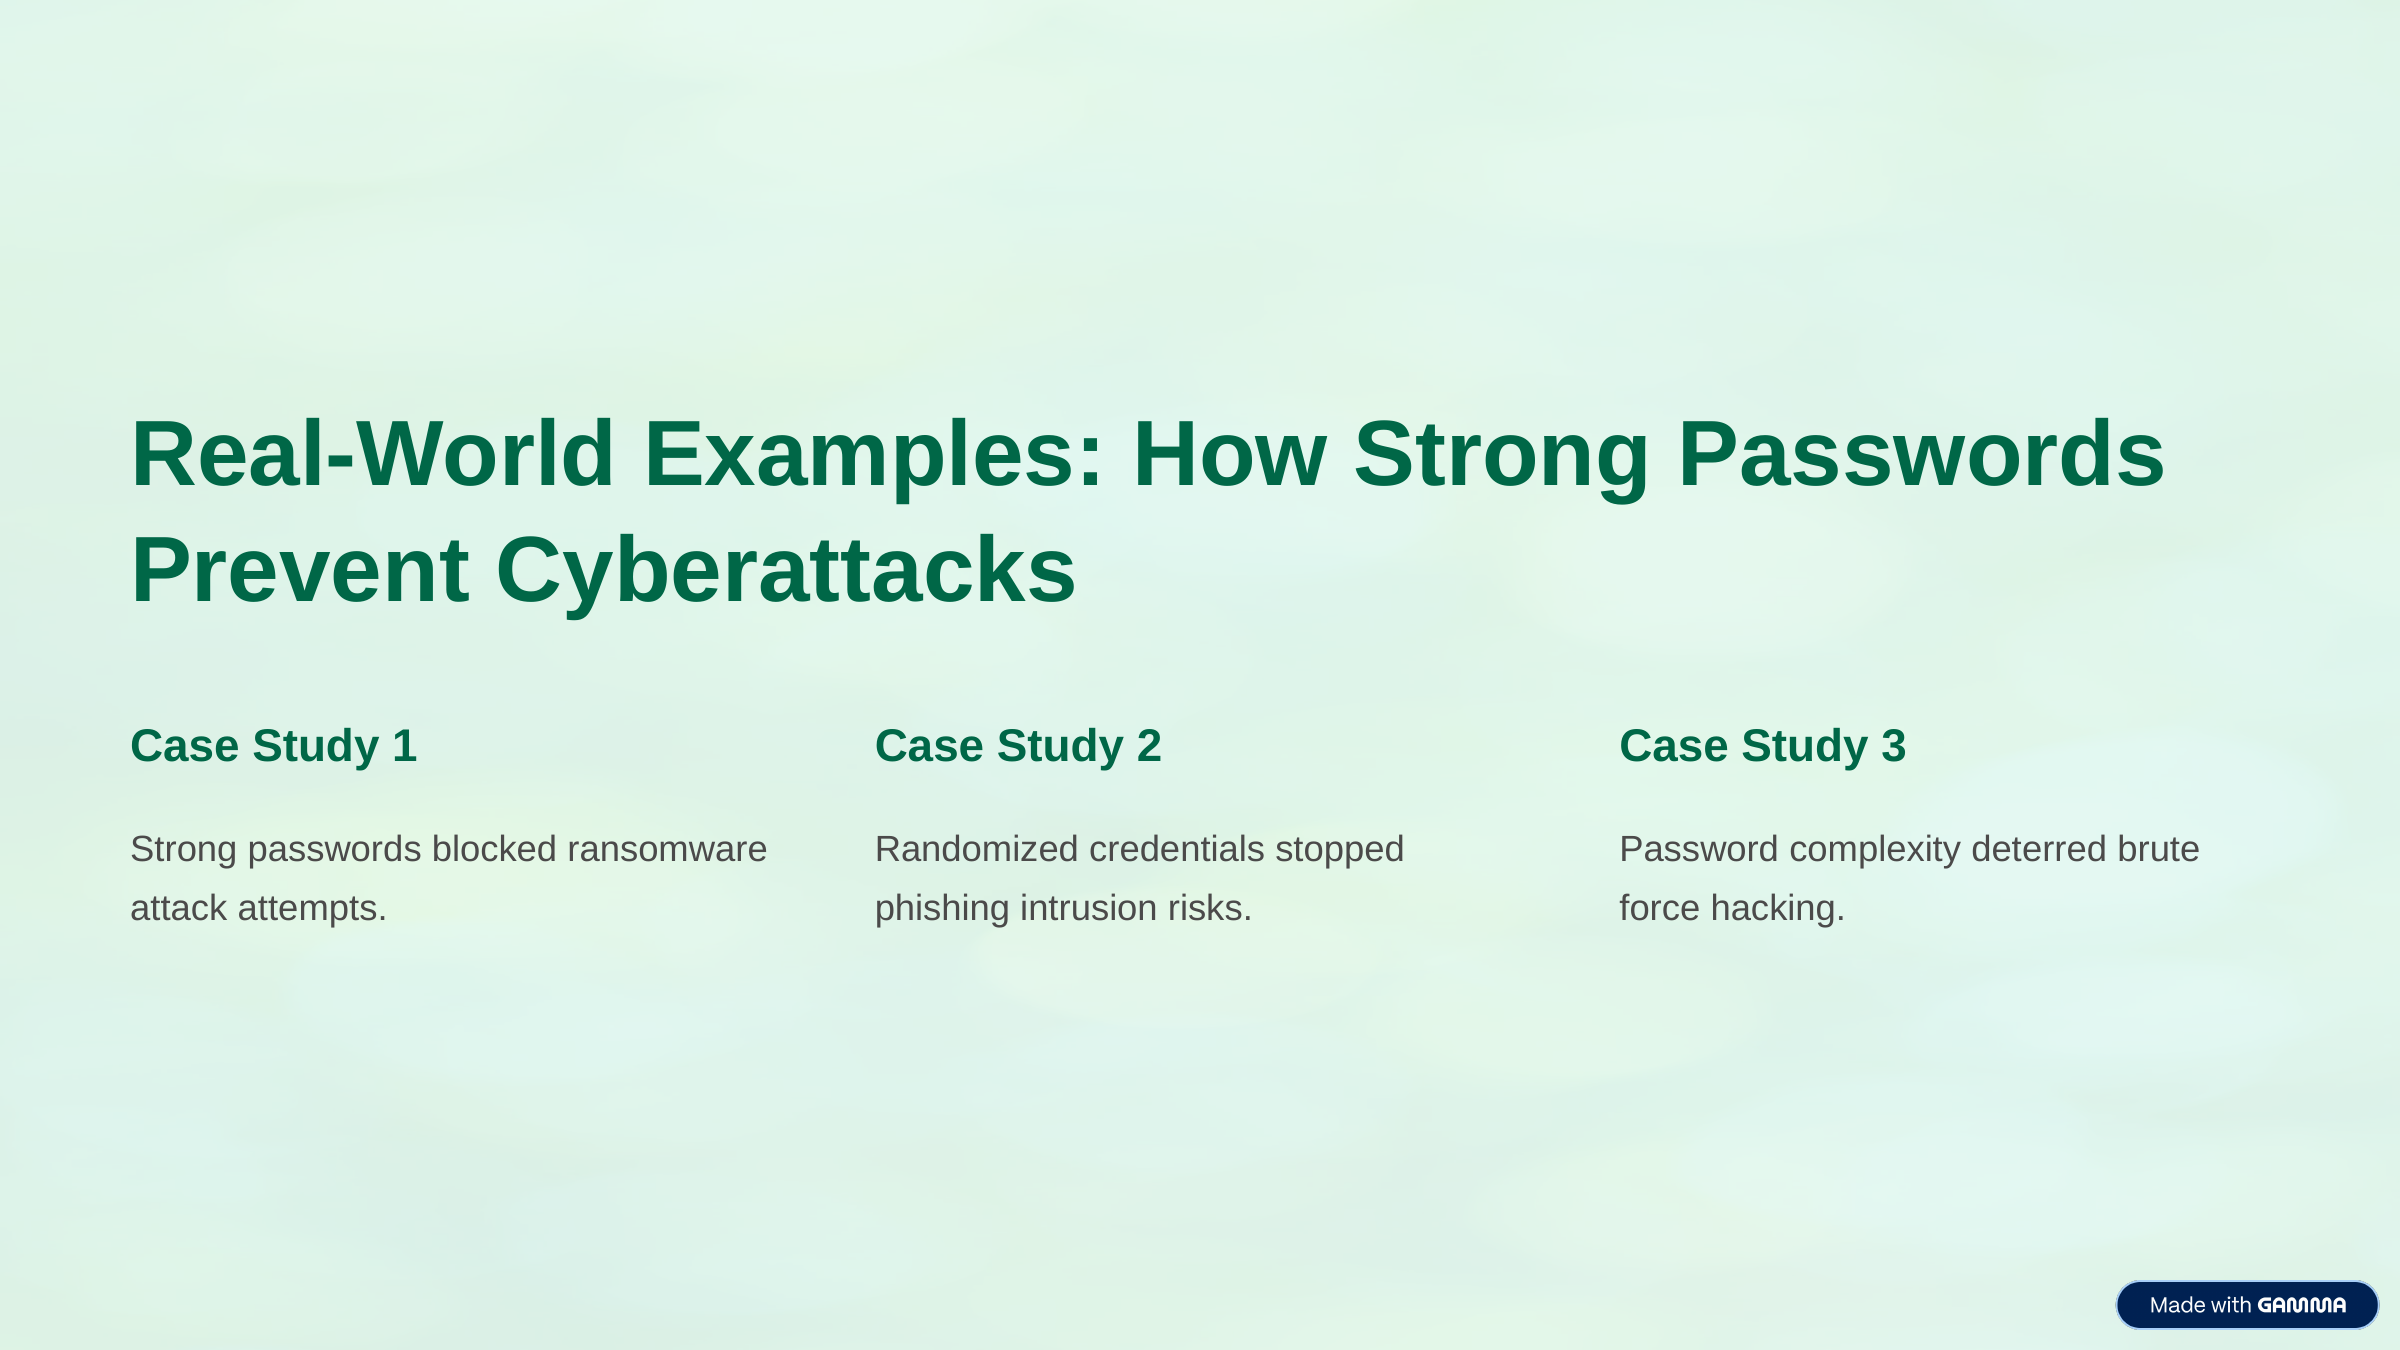

Real-World Examples: How Strong Passwords Prevent Cyberattacks
Case Study 1
Case Study 2
Case Study 3
Strong passwords blocked ransomware attack attempts.
Randomized credentials stopped phishing intrusion risks.
Password complexity deterred brute force hacking.